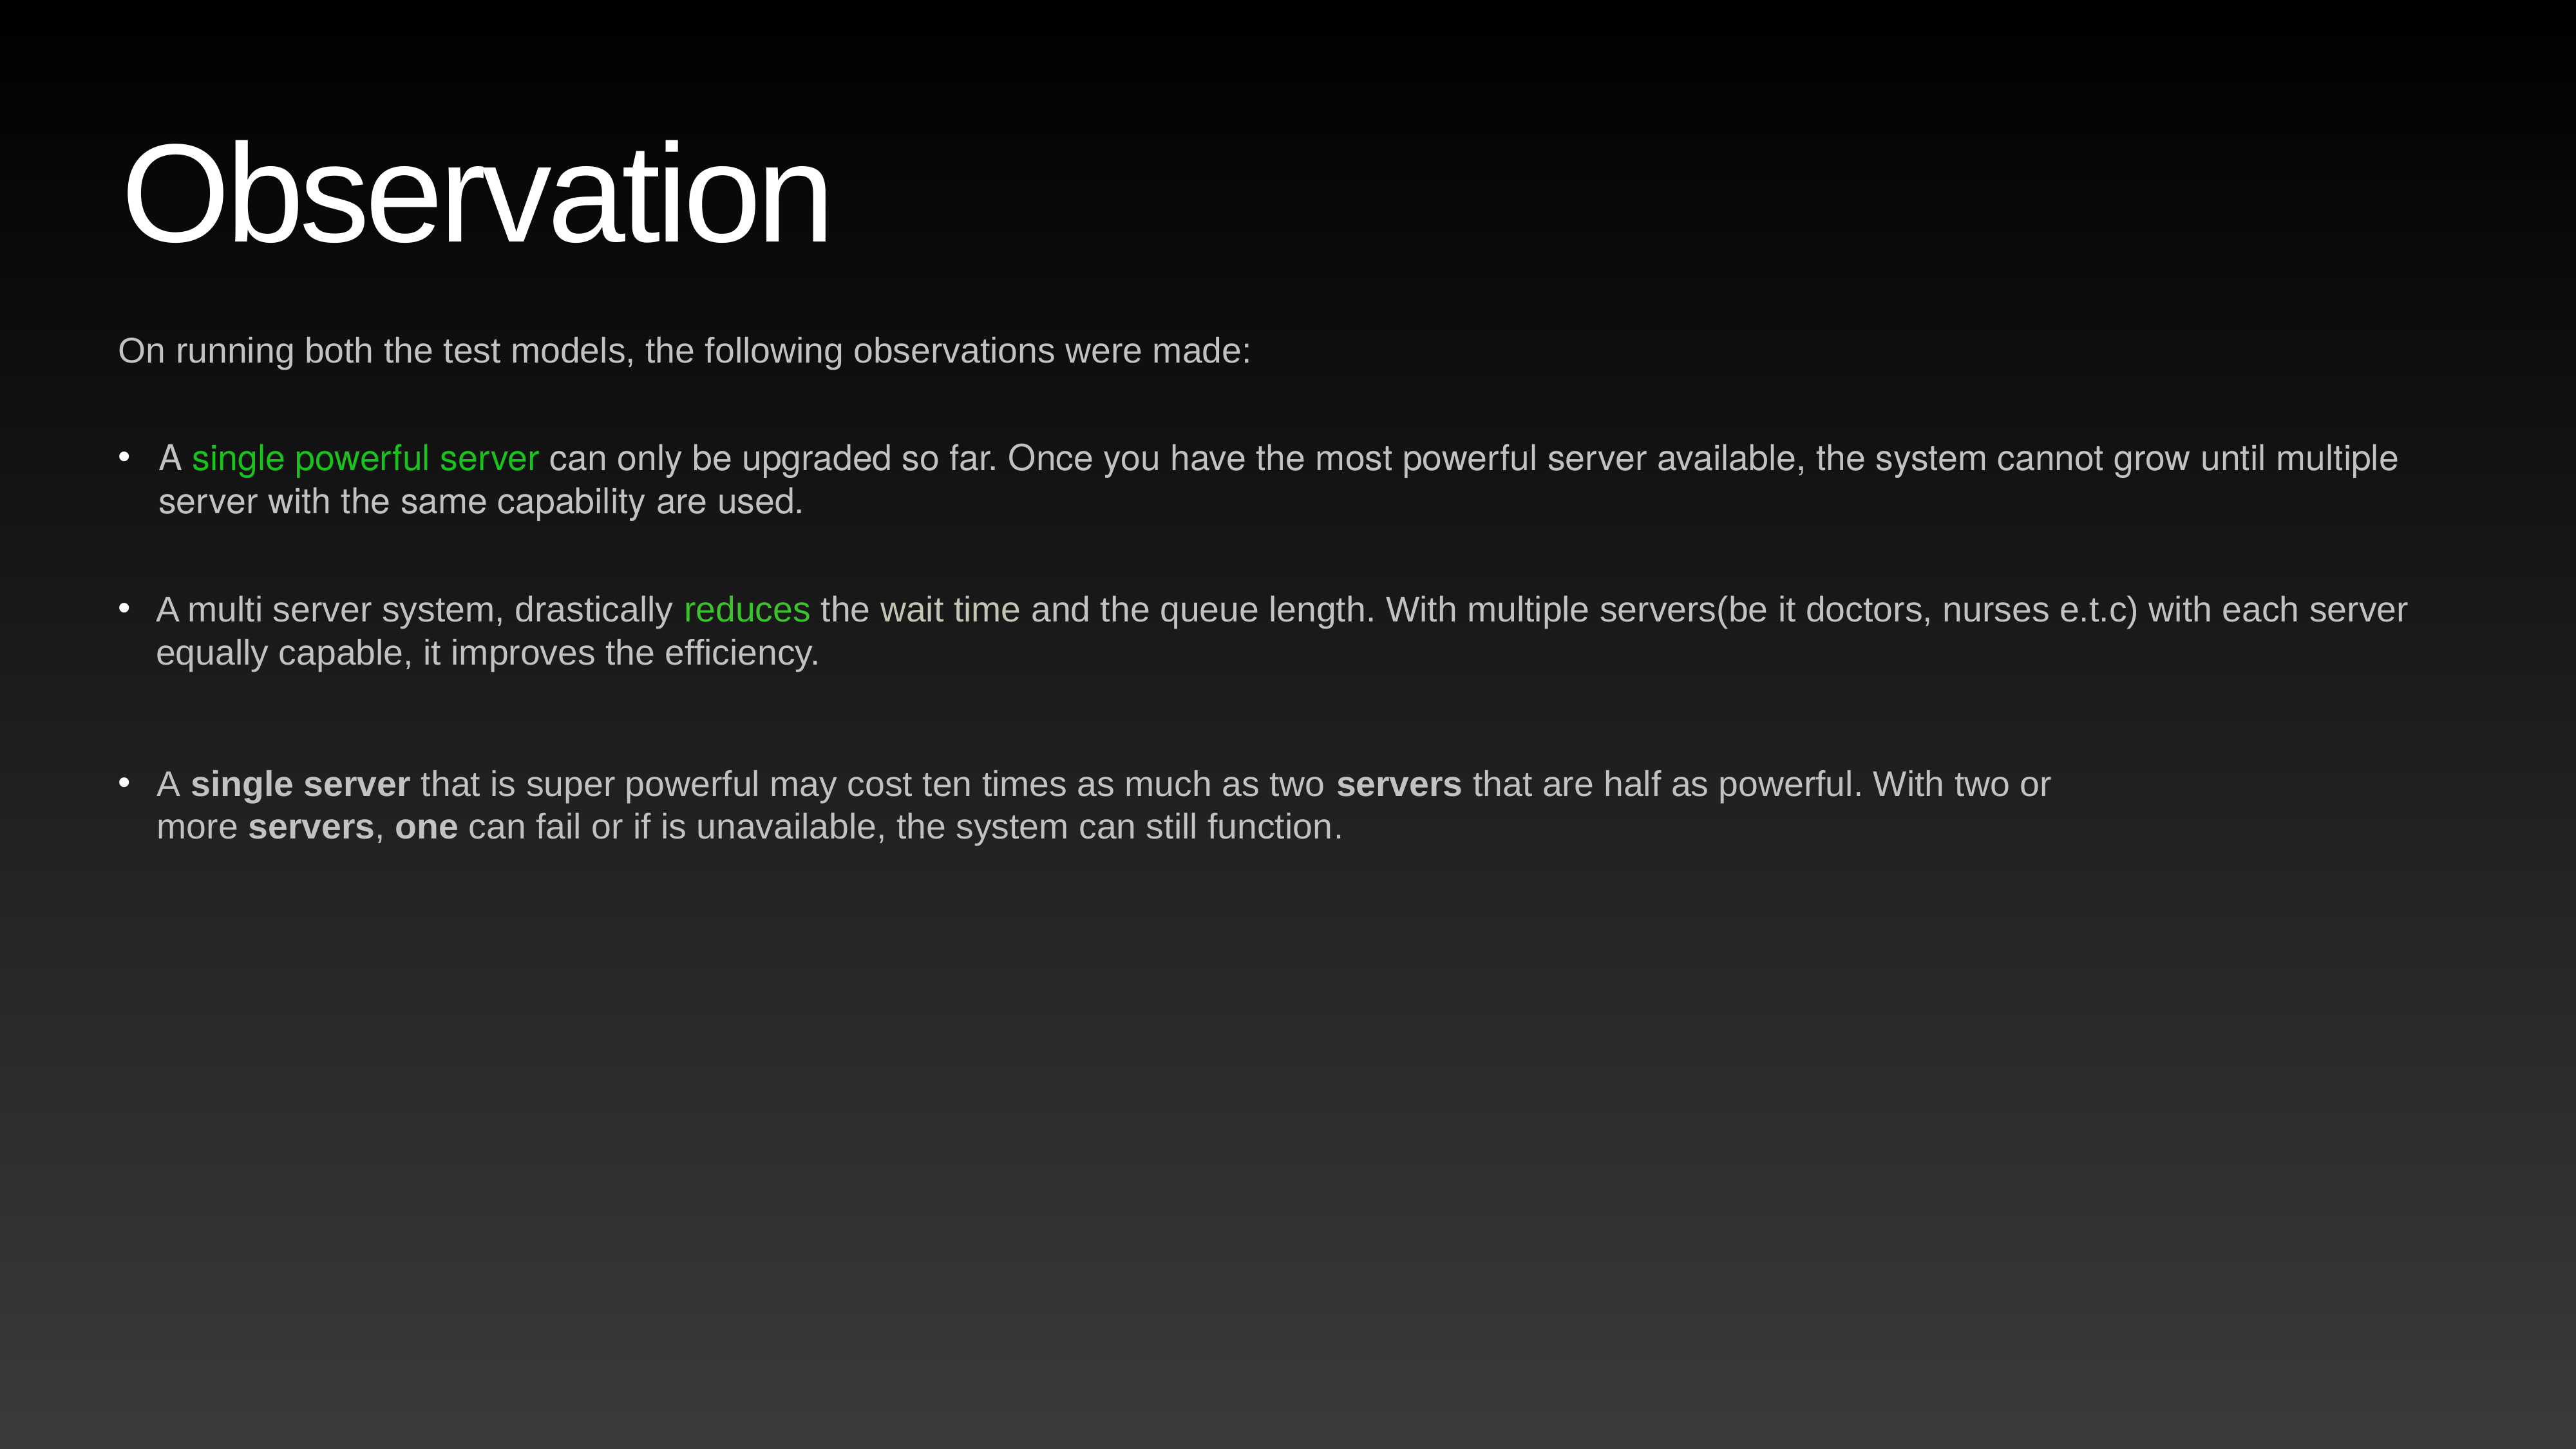

# Observation
On running both the test models, the following observations were made:

A single powerful server can only be upgraded so far. Once you have the most powerful server available, the system cannot grow until multiple server with the same capability are used.

A multi server system, drastically reduces the wait time and the queue length. With multiple servers(be it doctors, nurses e.t.c) with each server equally capable, it improves the efficiency.

A single server that is super powerful may cost ten times as much as two servers that are half as powerful. With two or more servers, one can fail or if is unavailable, the system can still function.